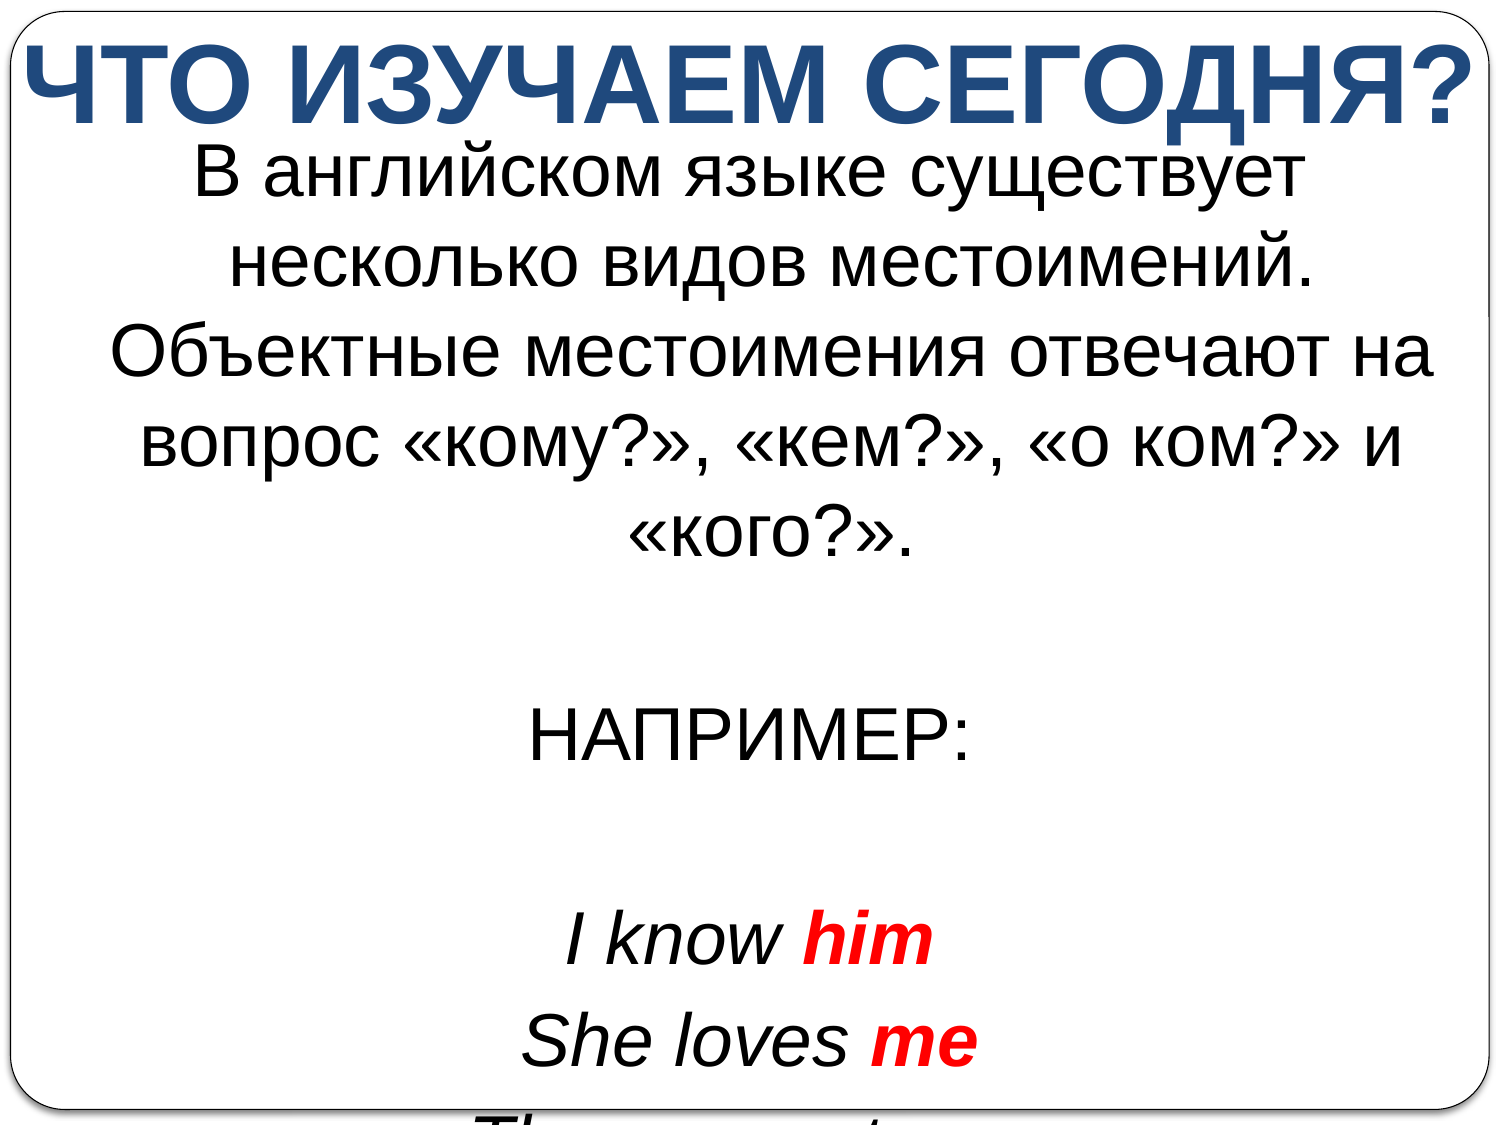

# ЧТО ИЗУЧАЕМ СЕГОДНЯ?
В английском языке существует несколько видов местоимений. Объектные местоимения отвечают на вопрос «кому?», «кем?», «о ком?» и «кого?».

НАПРИМЕР:

I know him
She loves me
They came to us